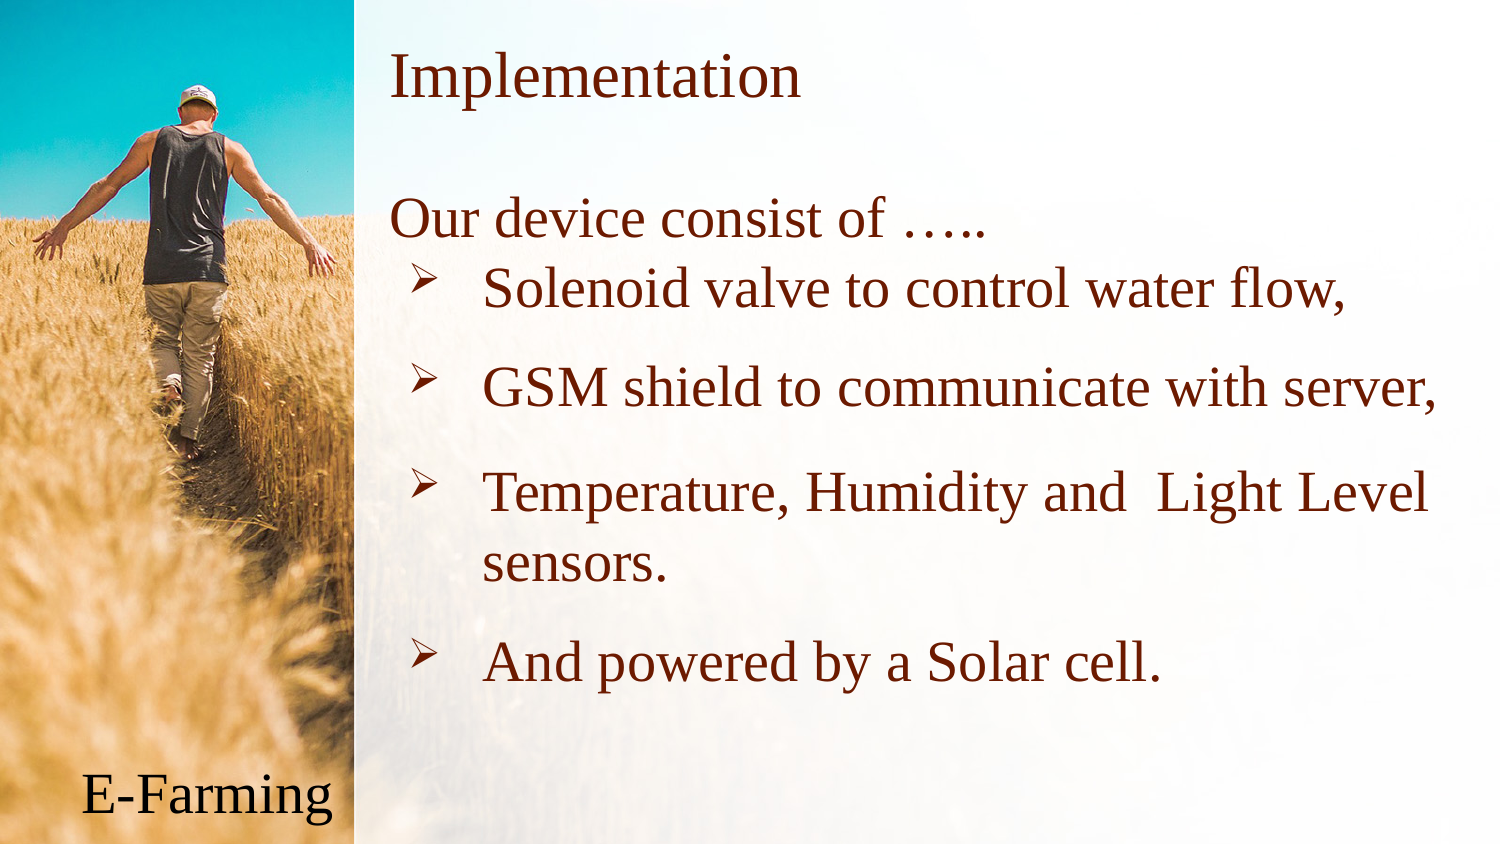

# Implementation
Our device consist of …..
Solenoid valve to control water flow,

GSM shield to communicate with server,

Temperature, Humidity and  Light Level sensors.

And powered by a Solar cell.

E-Farming